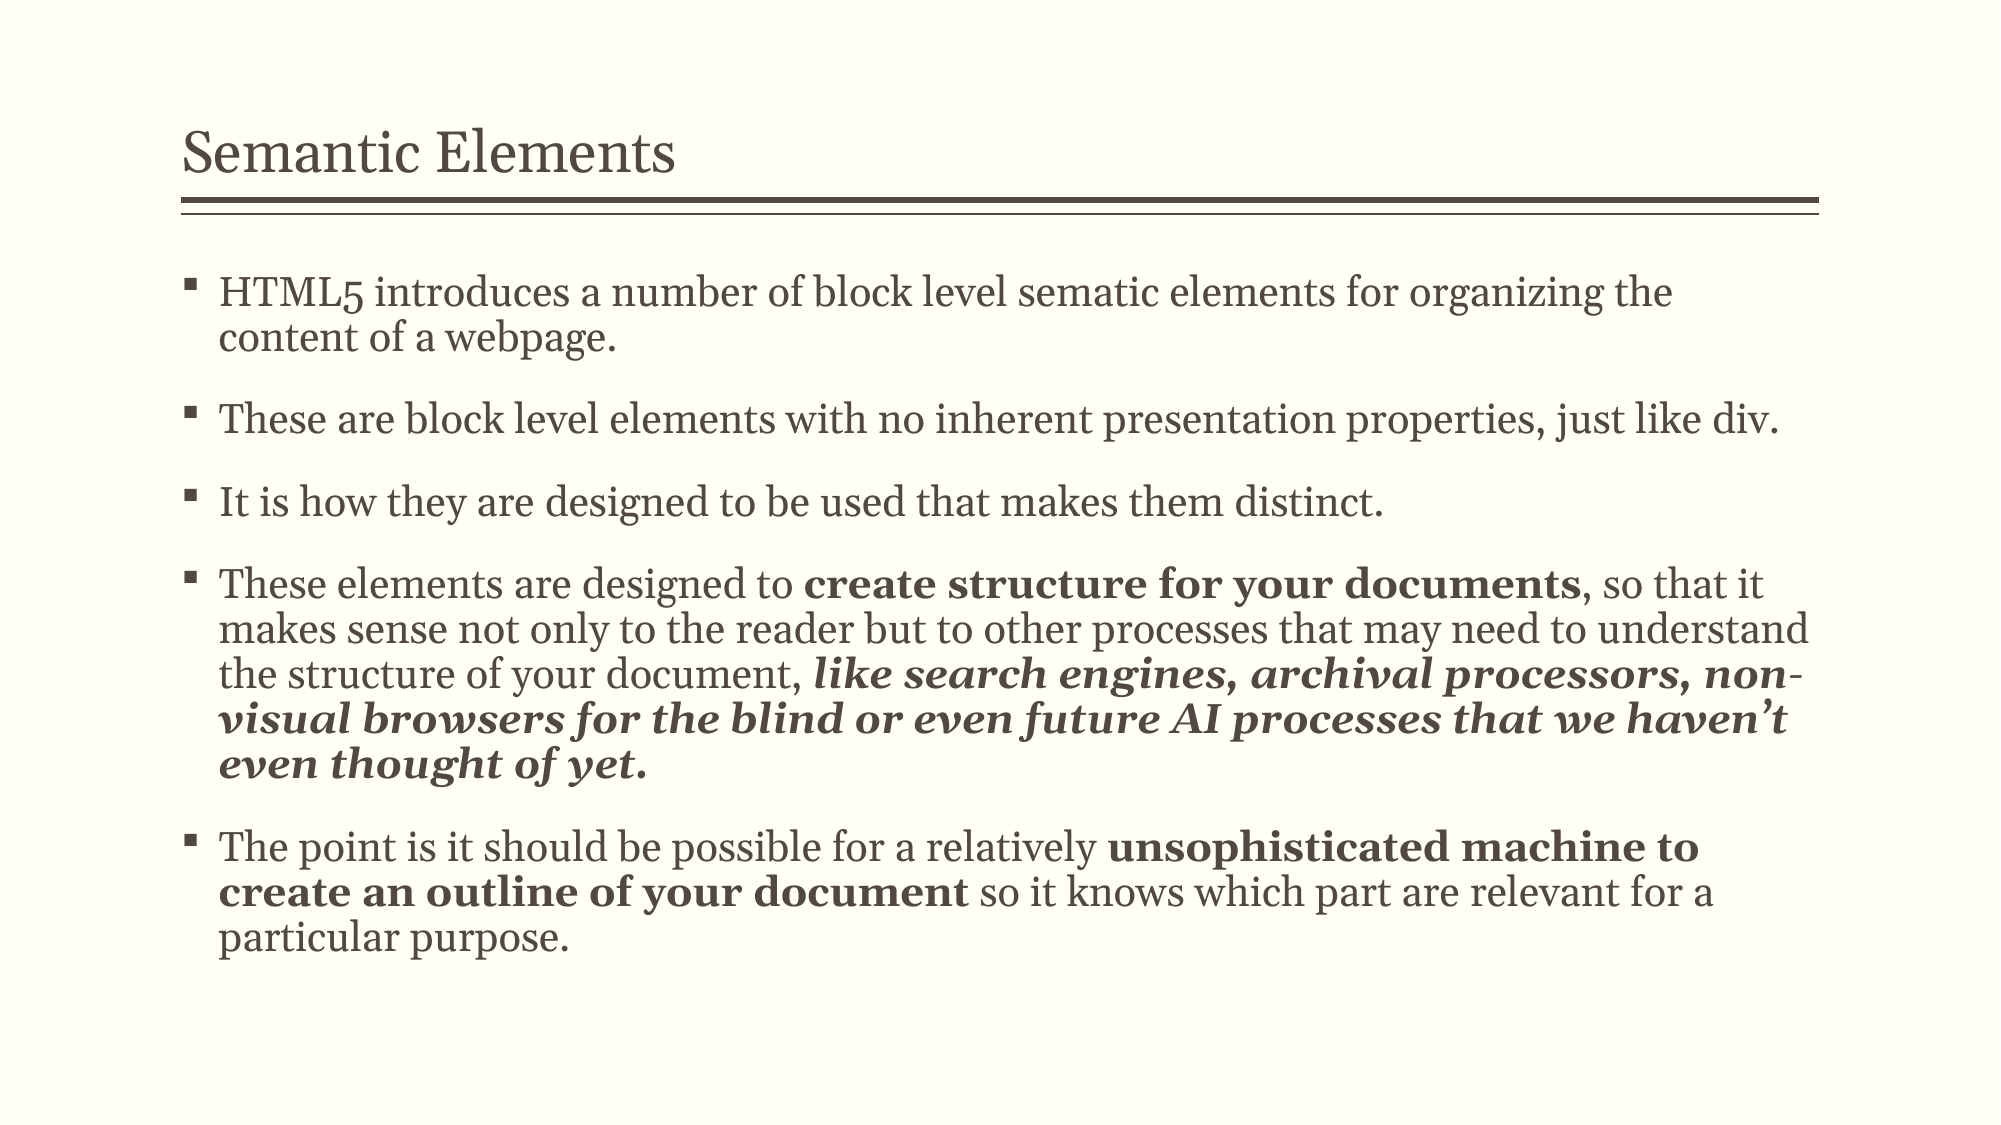

# Semantic Elements
HTML5 introduces a number of block level sematic elements for organizing the content of a webpage.
These are block level elements with no inherent presentation properties, just like div.
It is how they are designed to be used that makes them distinct.
These elements are designed to create structure for your documents, so that it makes sense not only to the reader but to other processes that may need to understand the structure of your document, like search engines, archival processors, non-visual browsers for the blind or even future AI processes that we haven’t even thought of yet.
The point is it should be possible for a relatively unsophisticated machine to create an outline of your document so it knows which part are relevant for a particular purpose.